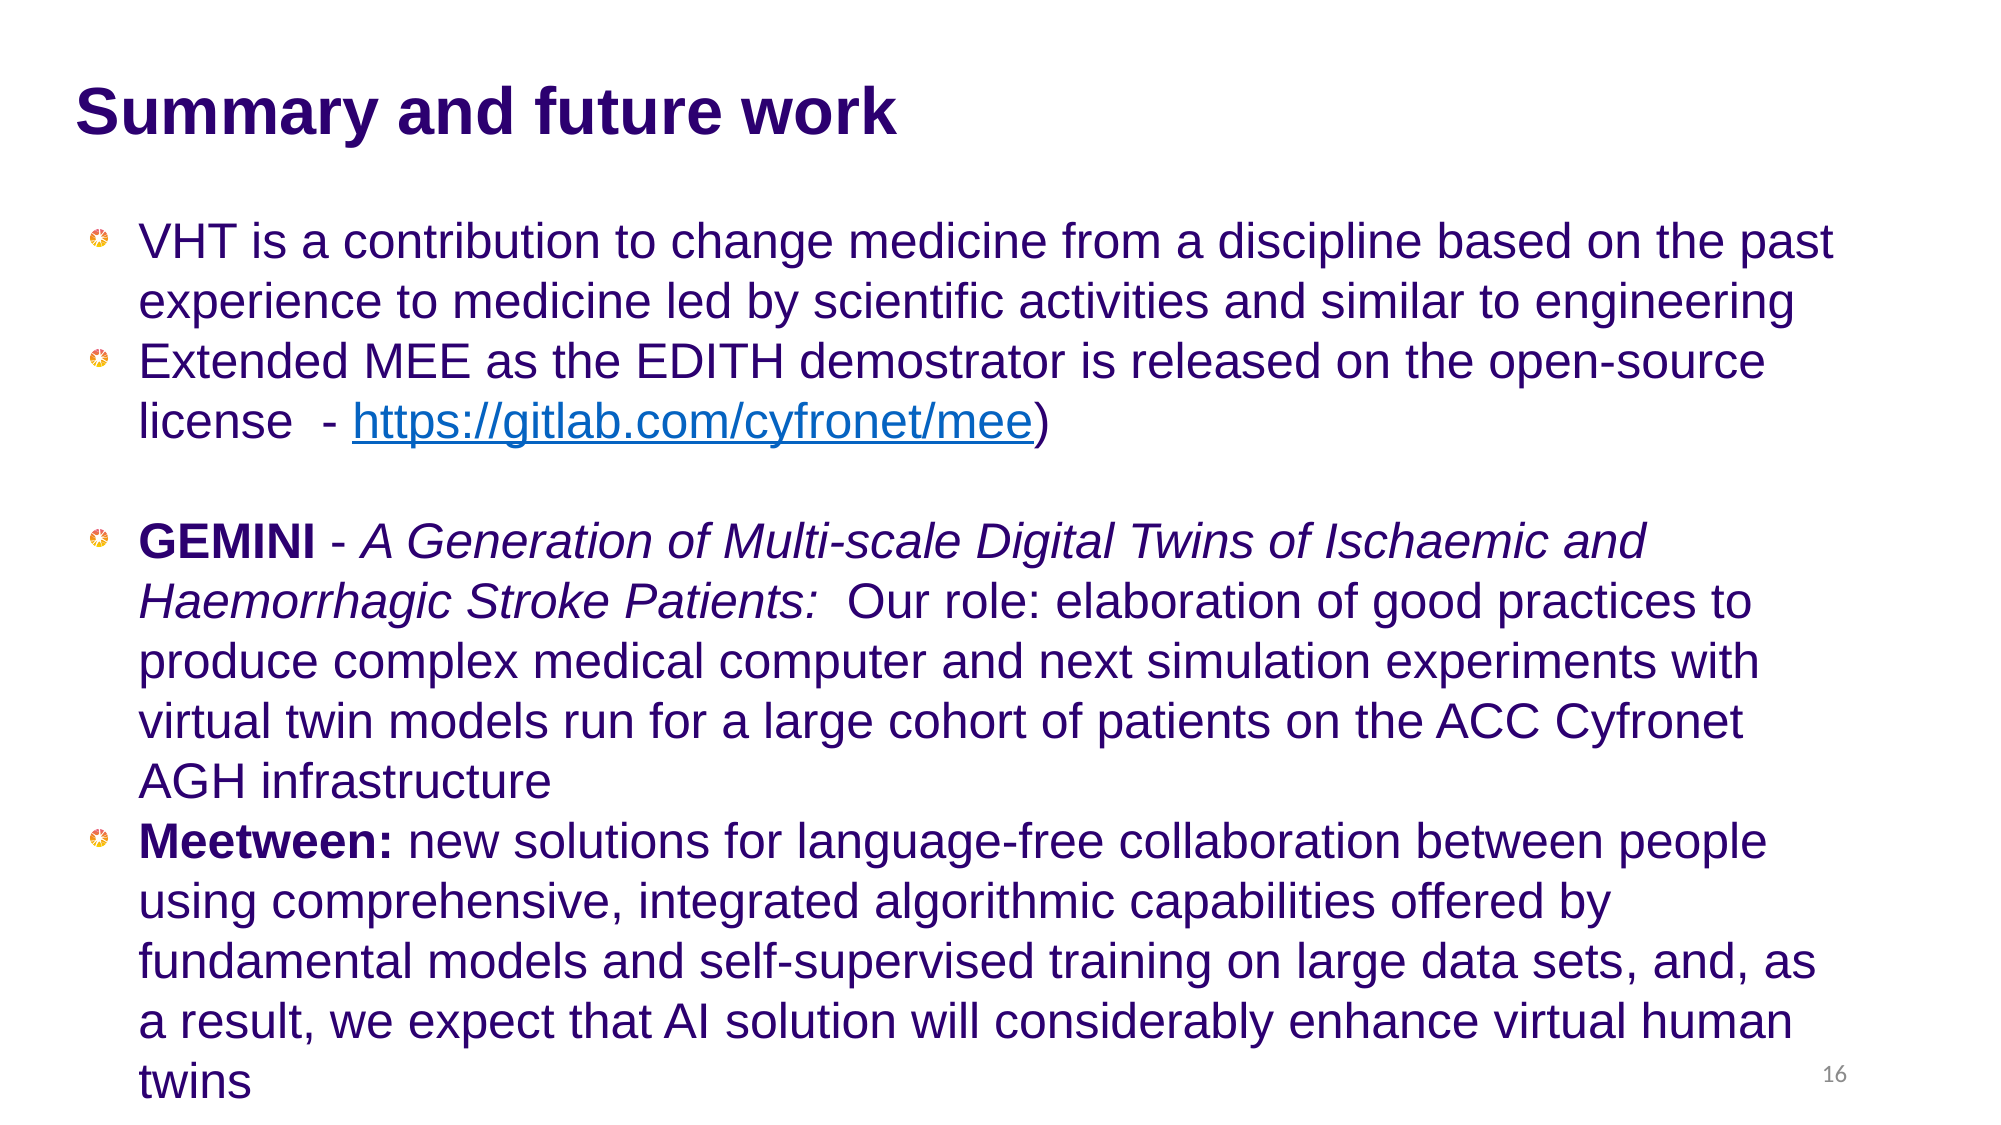

Summary and future work
VHT is a contribution to change medicine from a discipline based on the past experience to medicine led by scientific activities and similar to engineering
Extended MEE as the EDITH demostrator is released on the open-source license  - https://gitlab.com/cyfronet/mee)

GEMINI - A Generation of Multi-scale Digital Twins of Ischaemic and Haemorrhagic Stroke Patients:  Our role: elaboration of good practices to produce complex medical computer and next simulation experiments with virtual twin models run for a large cohort of patients on the ACC Cyfronet AGH infrastructure
Meetween: new solutions for language-free collaboration between people using comprehensive, integrated algorithmic capabilities offered by fundamental models and self-supervised training on large data sets, and, as a result, we expect that AI solution will considerably enhance virtual human twins

16